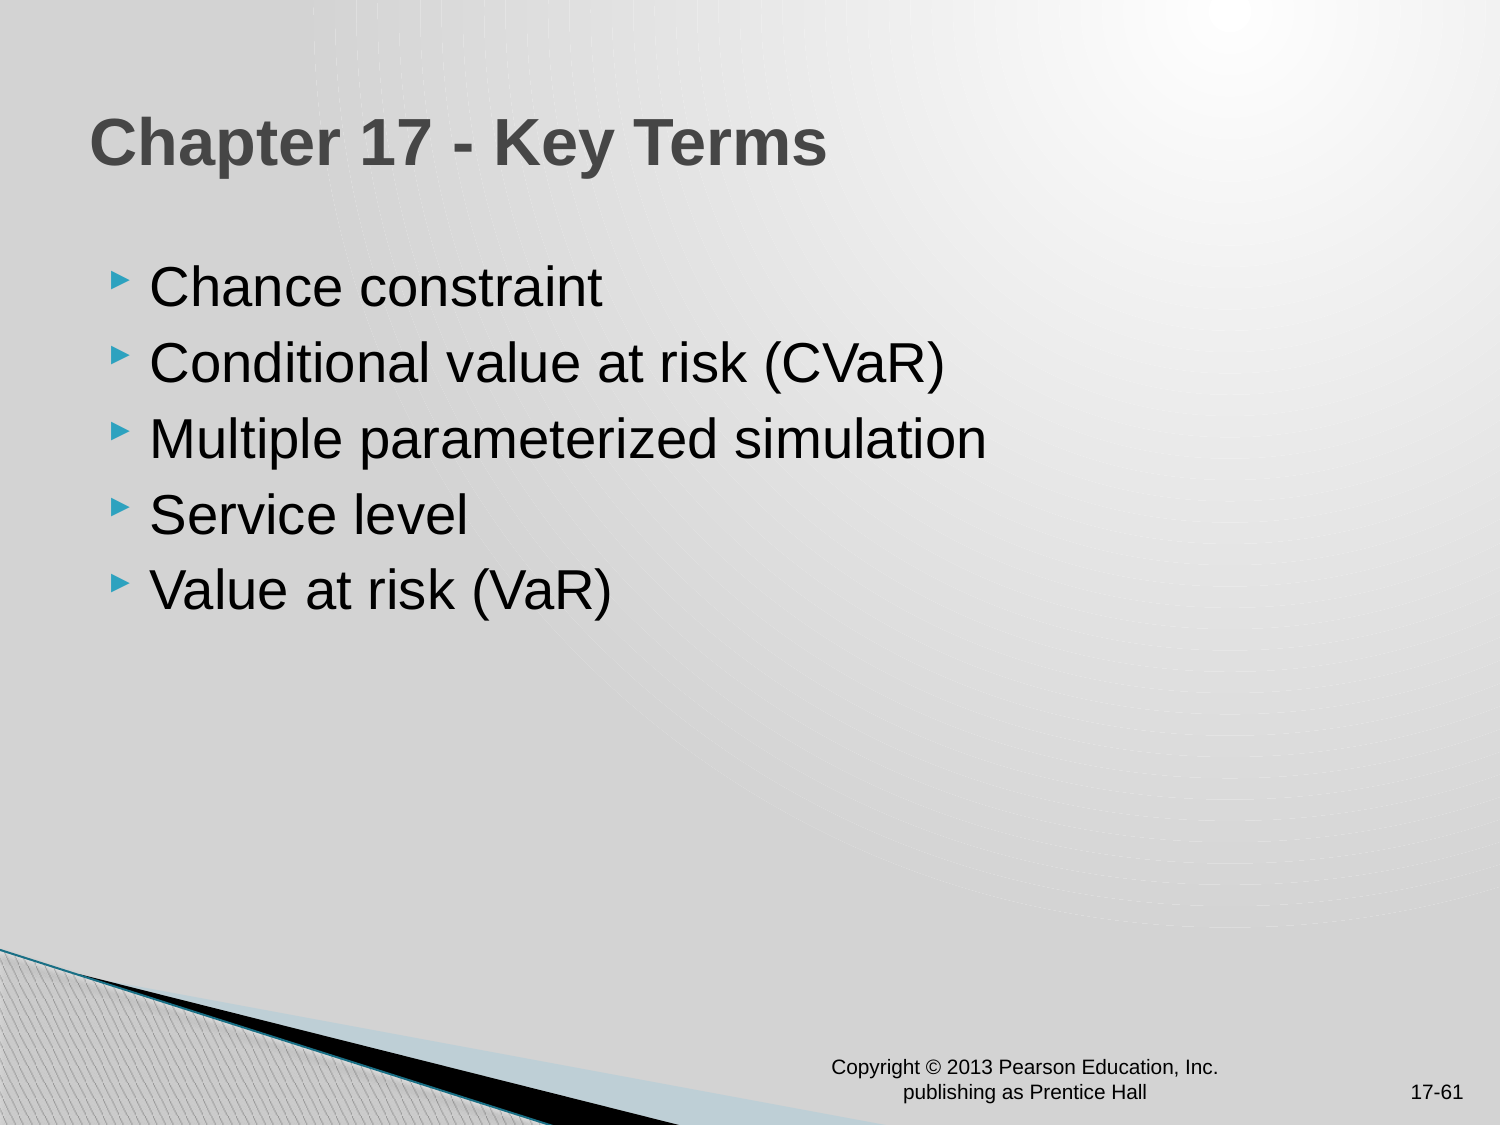

# Chapter 17 - Key Terms
Chance constraint
Conditional value at risk (CVaR)
Multiple parameterized simulation
Service level
Value at risk (VaR)
Copyright © 2013 Pearson Education, Inc. publishing as Prentice Hall
17-61